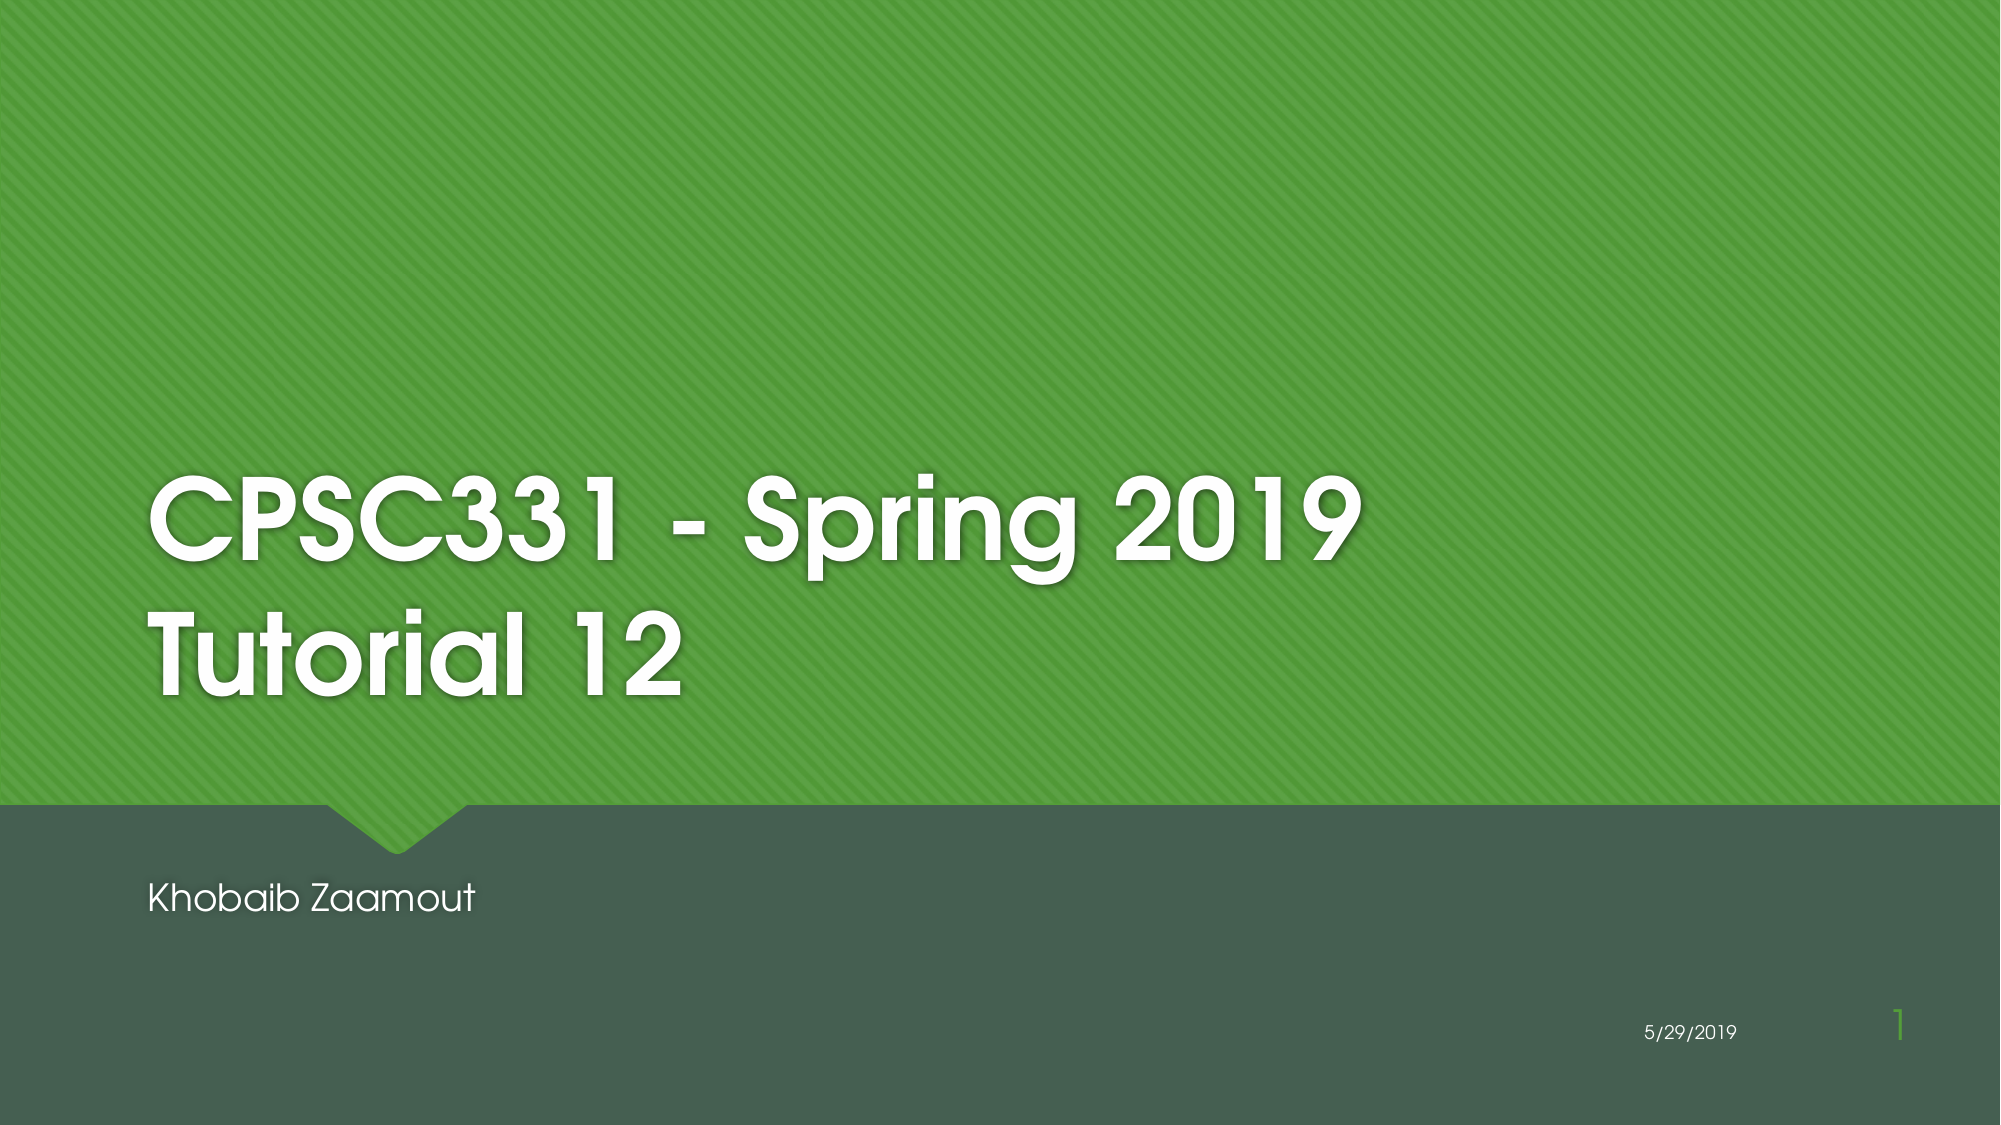

# CPSC331 - Spring 2019 Tutorial 12
Khobaib Zaamout
1
5/29/2019